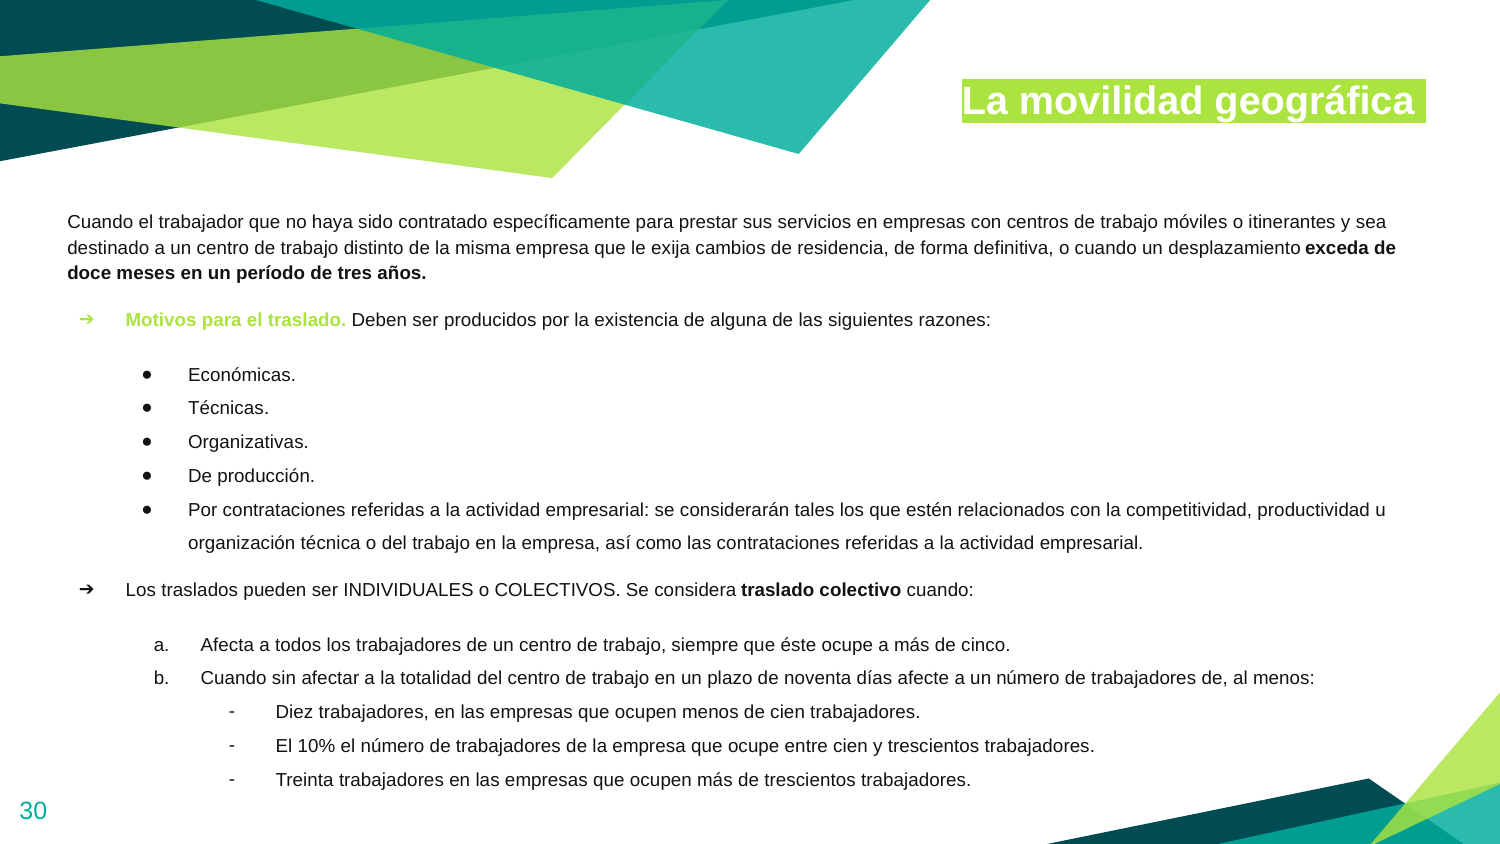

La movilidad geográfica
Cuando el trabajador que no haya sido contratado específicamente para prestar sus servicios en empresas con centros de trabajo móviles o itinerantes y sea destinado a un centro de trabajo distinto de la misma empresa que le exija cambios de residencia, de forma definitiva, o cuando un desplazamiento exceda de doce meses en un período de tres años.
Motivos para el traslado. Deben ser producidos por la existencia de alguna de las siguientes razones:
Económicas.
Técnicas.
Organizativas.
De producción.
Por contrataciones referidas a la actividad empresarial: se considerarán tales los que estén relacionados con la competitividad, productividad u organización técnica o del trabajo en la empresa, así como las contrataciones referidas a la actividad empresarial.
Los traslados pueden ser INDIVIDUALES o COLECTIVOS. Se considera traslado colectivo cuando:
Afecta a todos los trabajadores de un centro de trabajo, siempre que éste ocupe a más de cinco.
Cuando sin afectar a la totalidad del centro de trabajo en un plazo de noventa días afecte a un número de trabajadores de, al menos:
Diez trabajadores, en las empresas que ocupen menos de cien trabajadores.
El 10% el número de trabajadores de la empresa que ocupe entre cien y trescientos trabajadores.
Treinta trabajadores en las empresas que ocupen más de trescientos trabajadores.
30